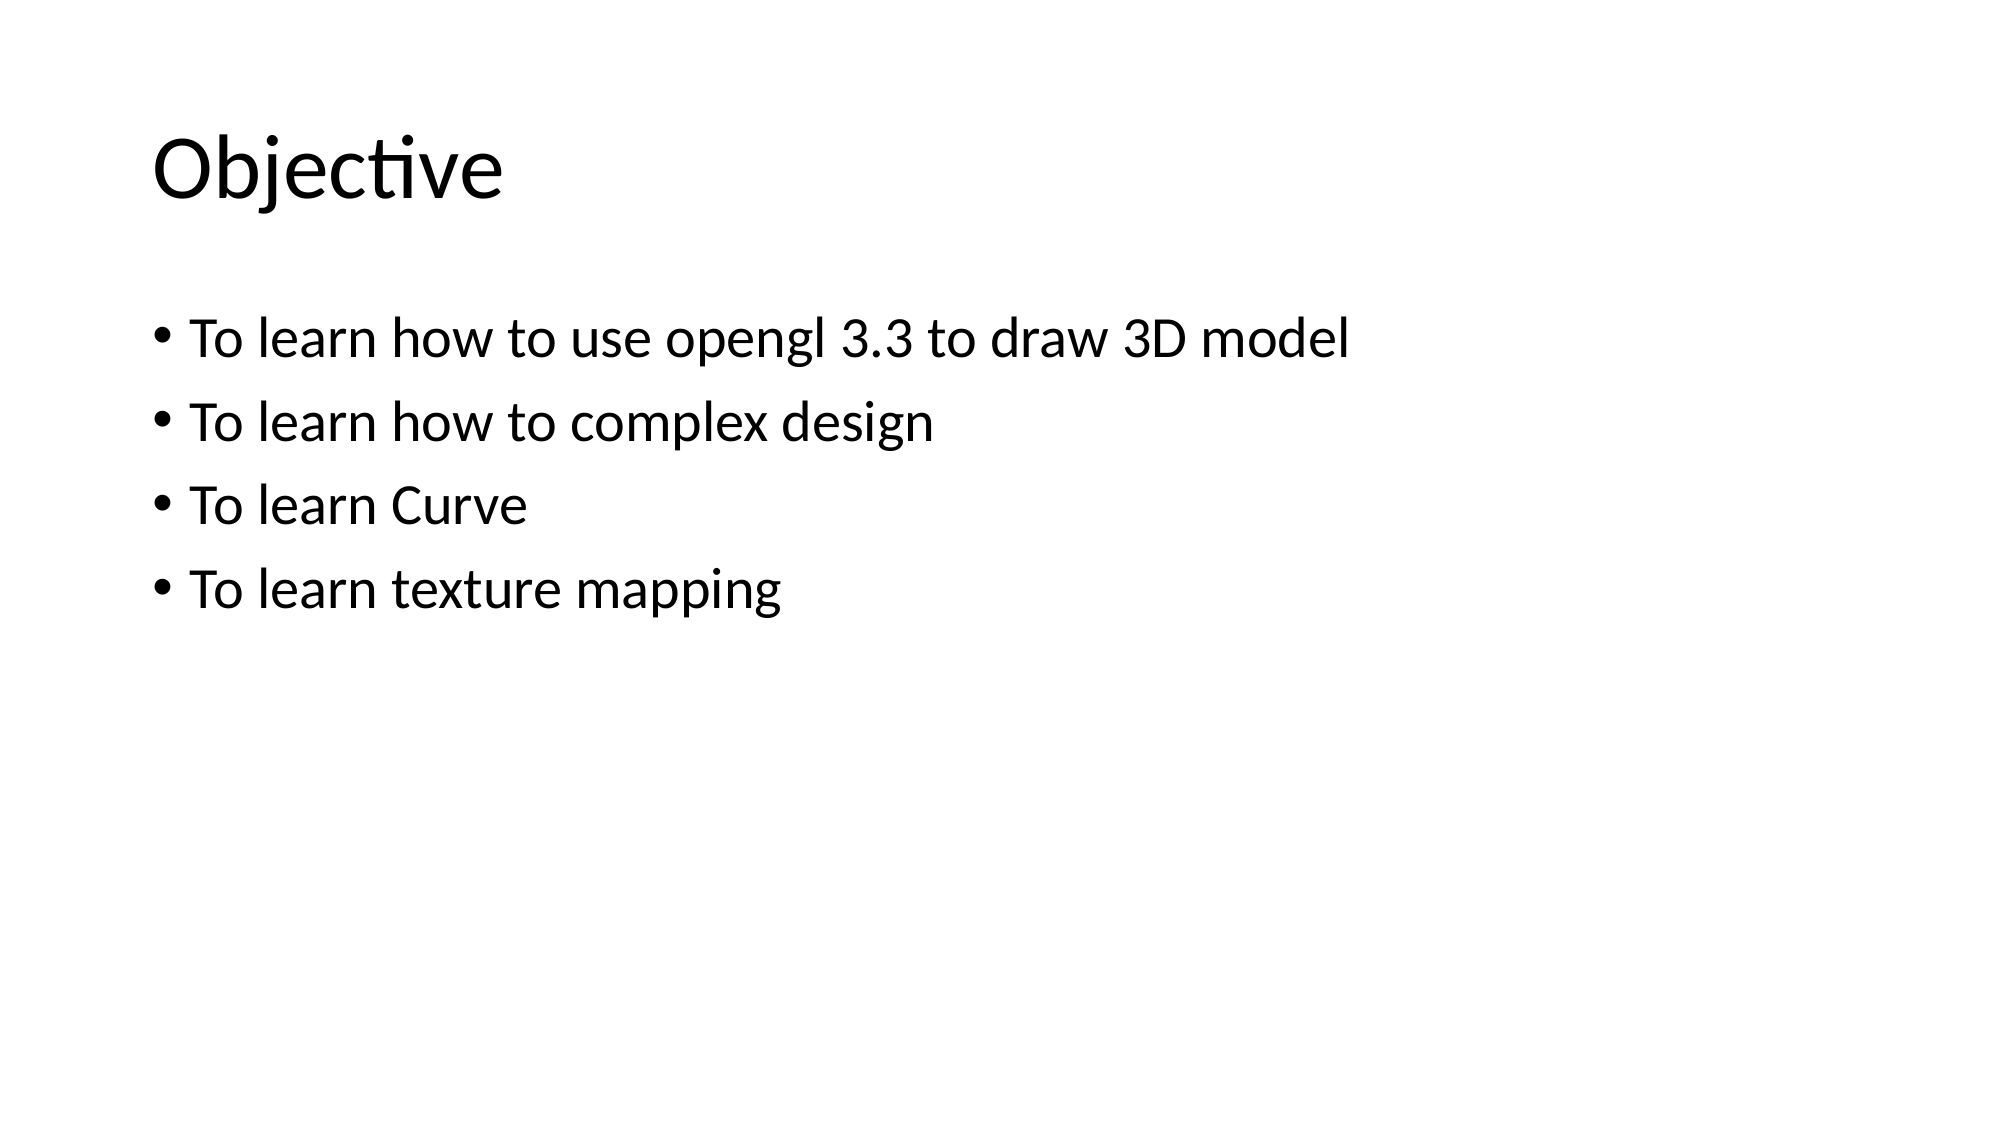

# Objective
To learn how to use opengl 3.3 to draw 3D model
To learn how to complex design
To learn Curve
To learn texture mapping